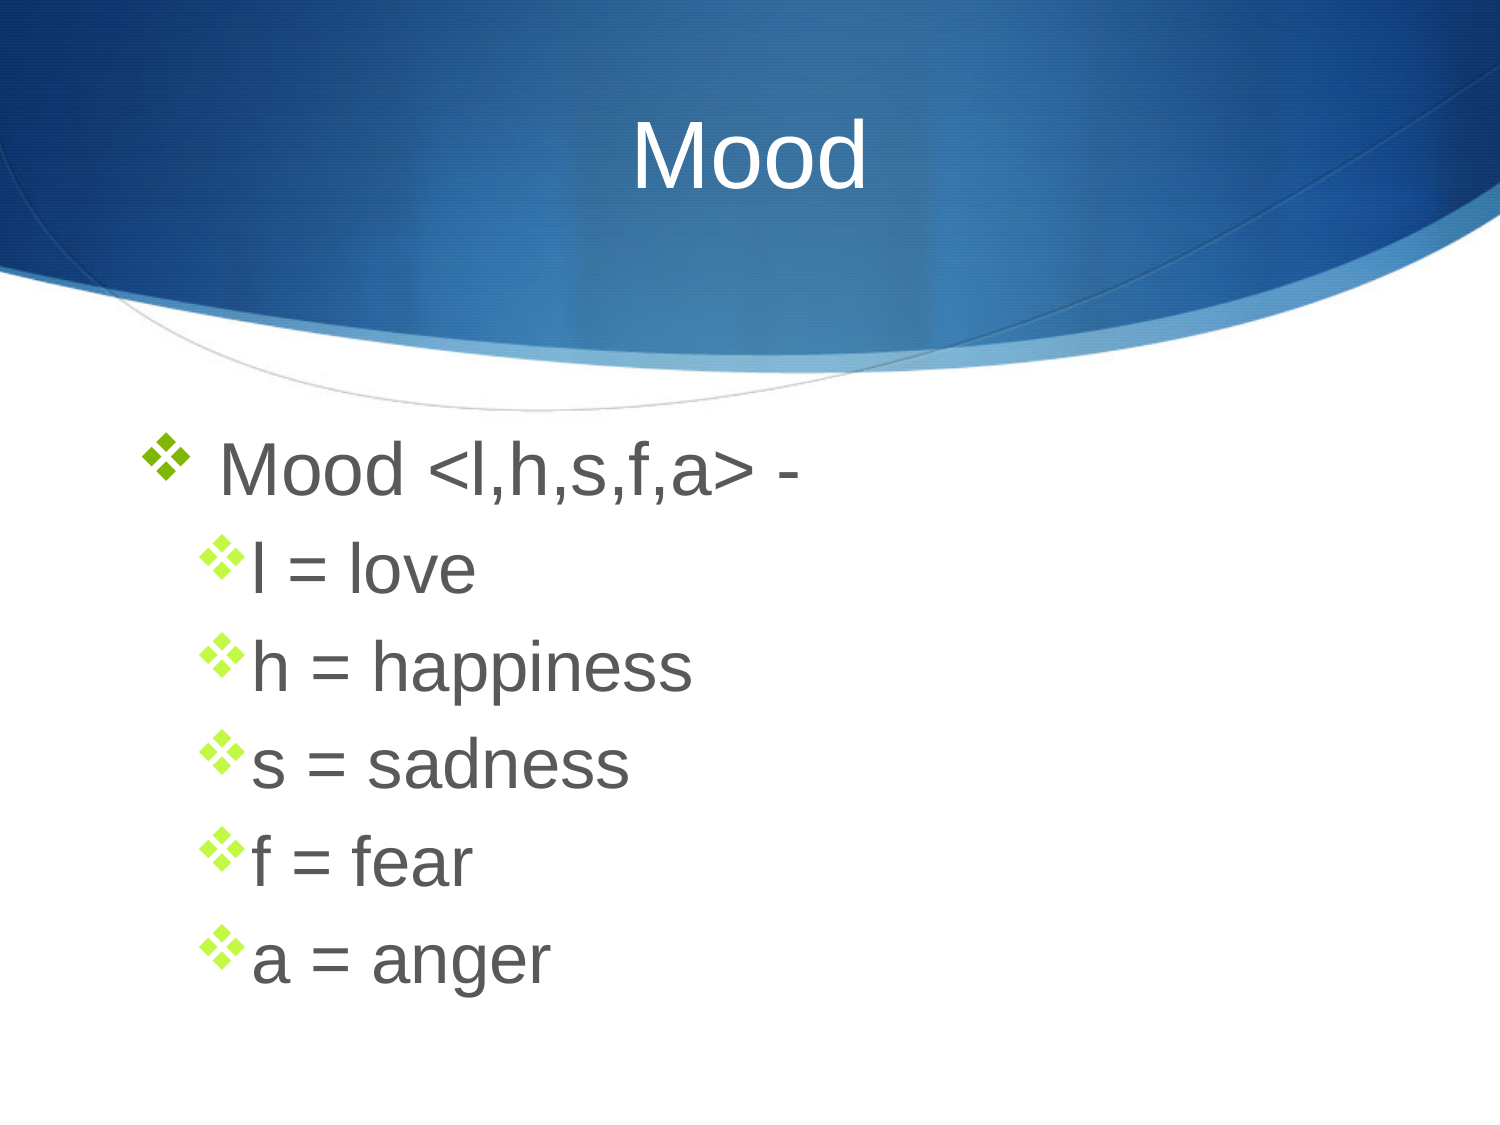

# Mood
 Mood <l,h,s,f,a> -
l = love
h = happiness
s = sadness
f = fear
a = anger